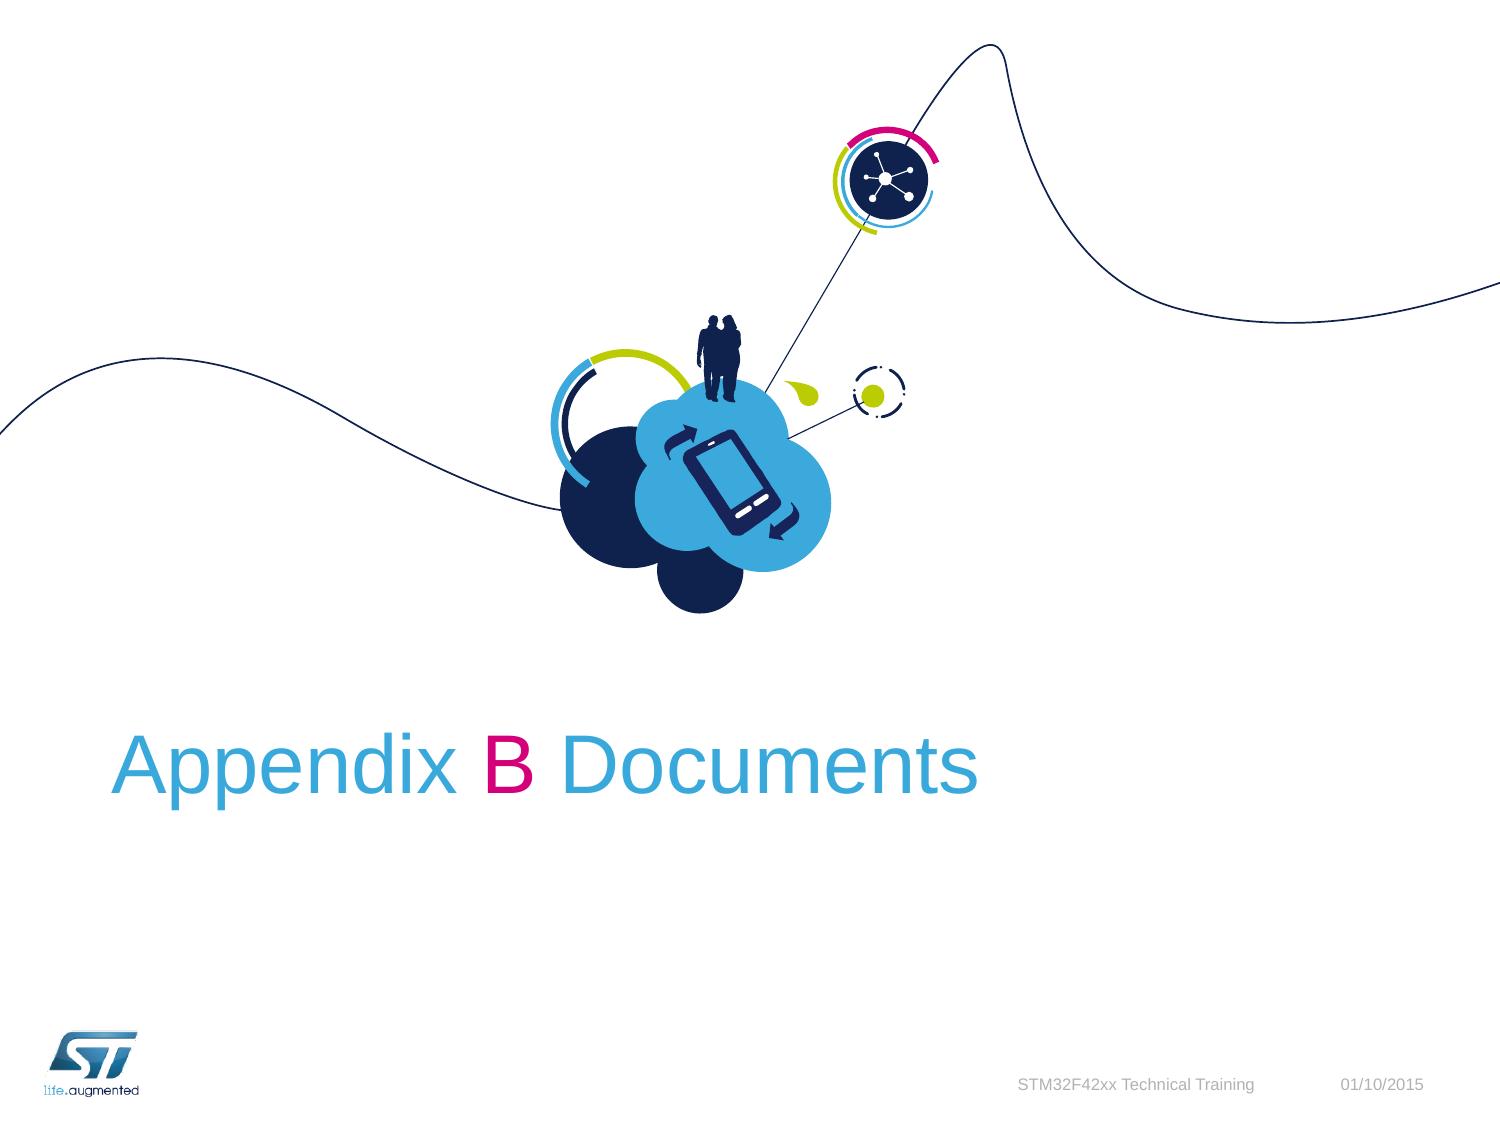

# Appendix B Documents
STM32F42xx Technical Training
01/10/2015